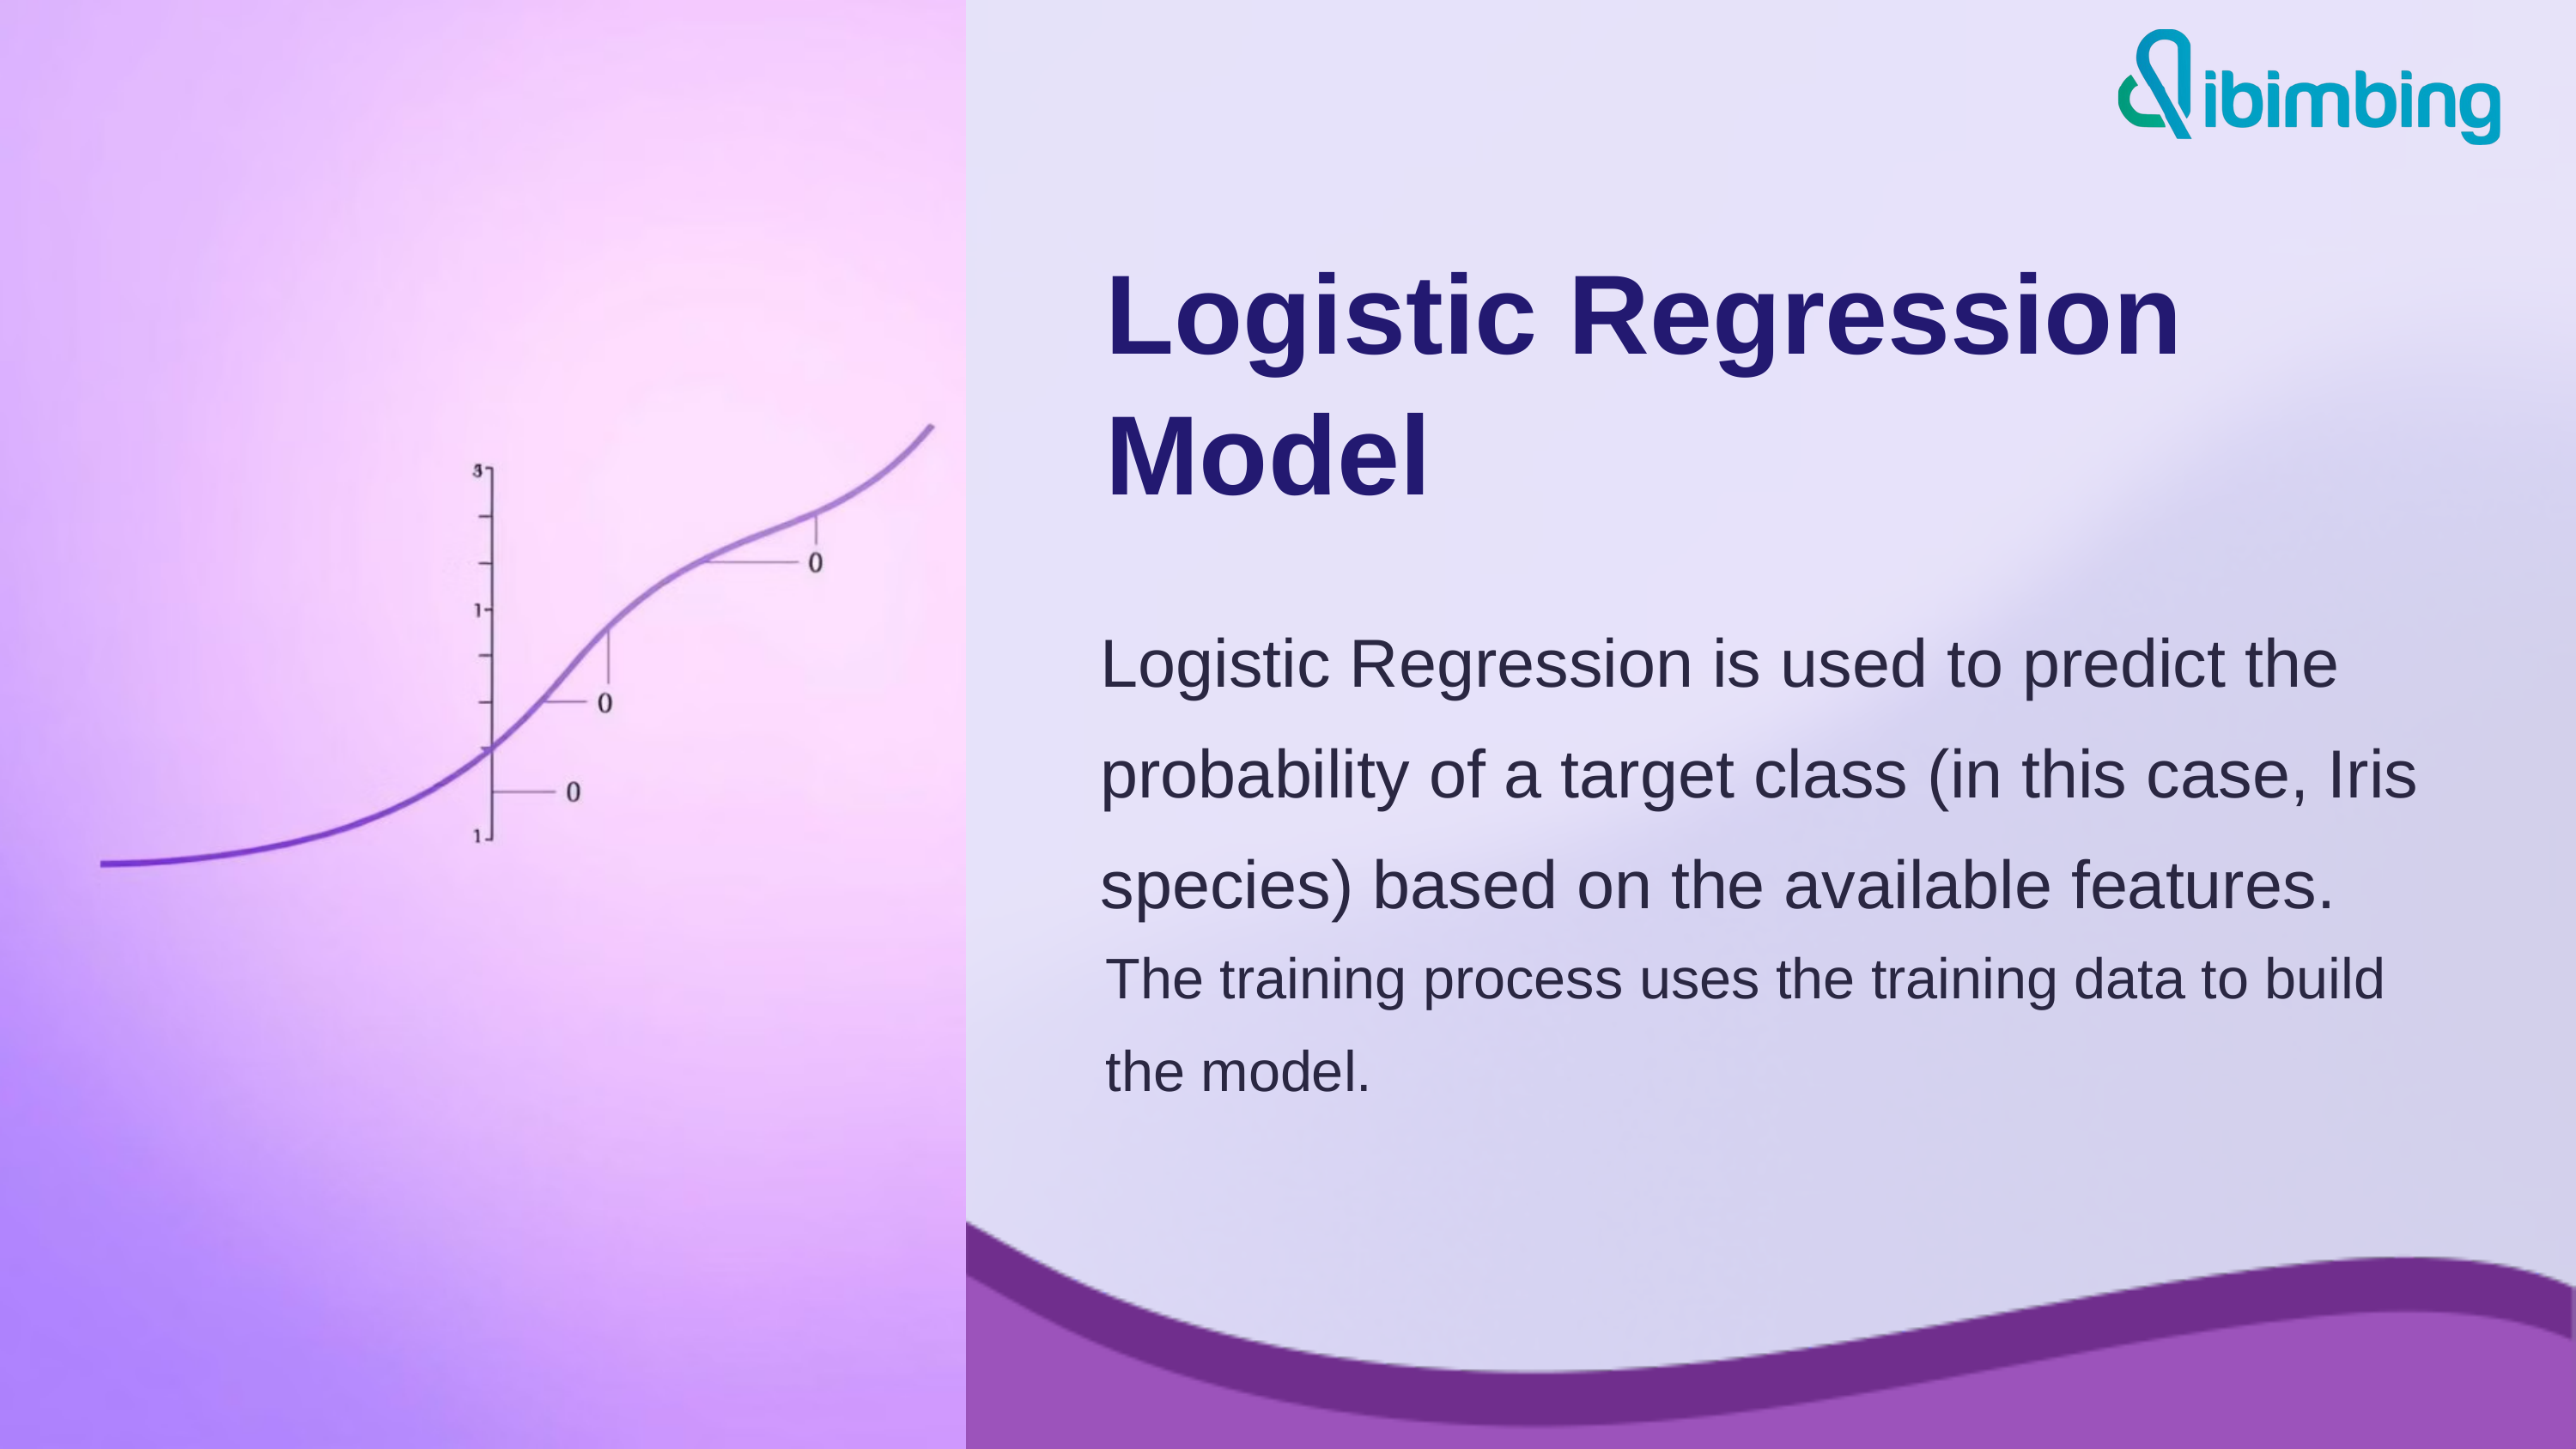

Logistic Regression Model
Logistic Regression is used to predict the probability of a target class (in this case, Iris species) based on the available features.
The training process uses the training data to build the model.